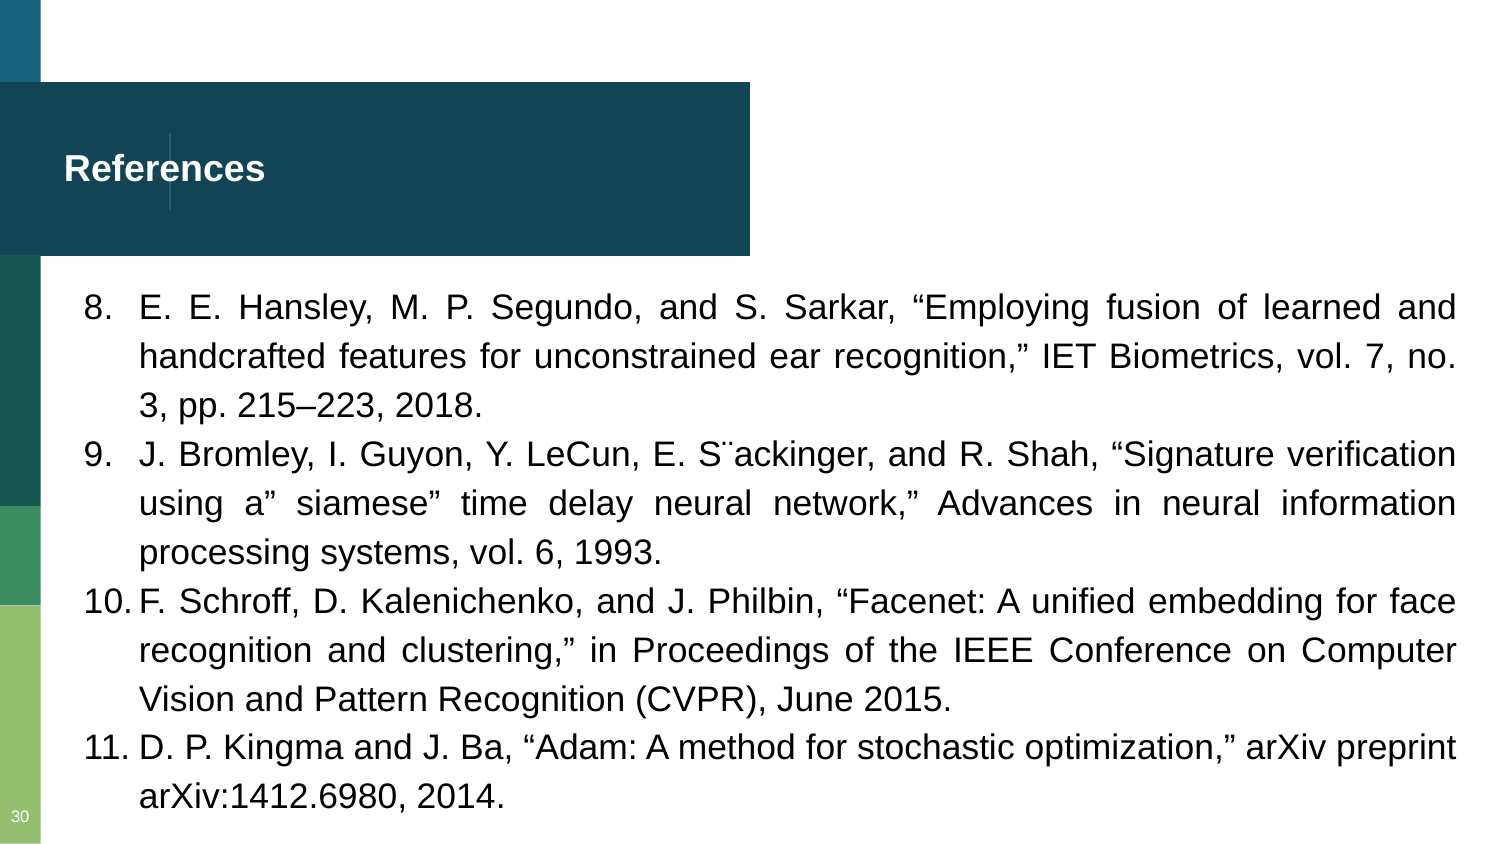

# References
E. E. Hansley, M. P. Segundo, and S. Sarkar, “Employing fusion of learned and handcrafted features for unconstrained ear recognition,” IET Biometrics, vol. 7, no. 3, pp. 215–223, 2018.
J. Bromley, I. Guyon, Y. LeCun, E. S¨ackinger, and R. Shah, “Signature verification using a” siamese” time delay neural network,” Advances in neural information processing systems, vol. 6, 1993.
F. Schroff, D. Kalenichenko, and J. Philbin, “Facenet: A unified embedding for face recognition and clustering,” in Proceedings of the IEEE Conference on Computer Vision and Pattern Recognition (CVPR), June 2015.
D. P. Kingma and J. Ba, “Adam: A method for stochastic optimization,” arXiv preprint arXiv:1412.6980, 2014.
30